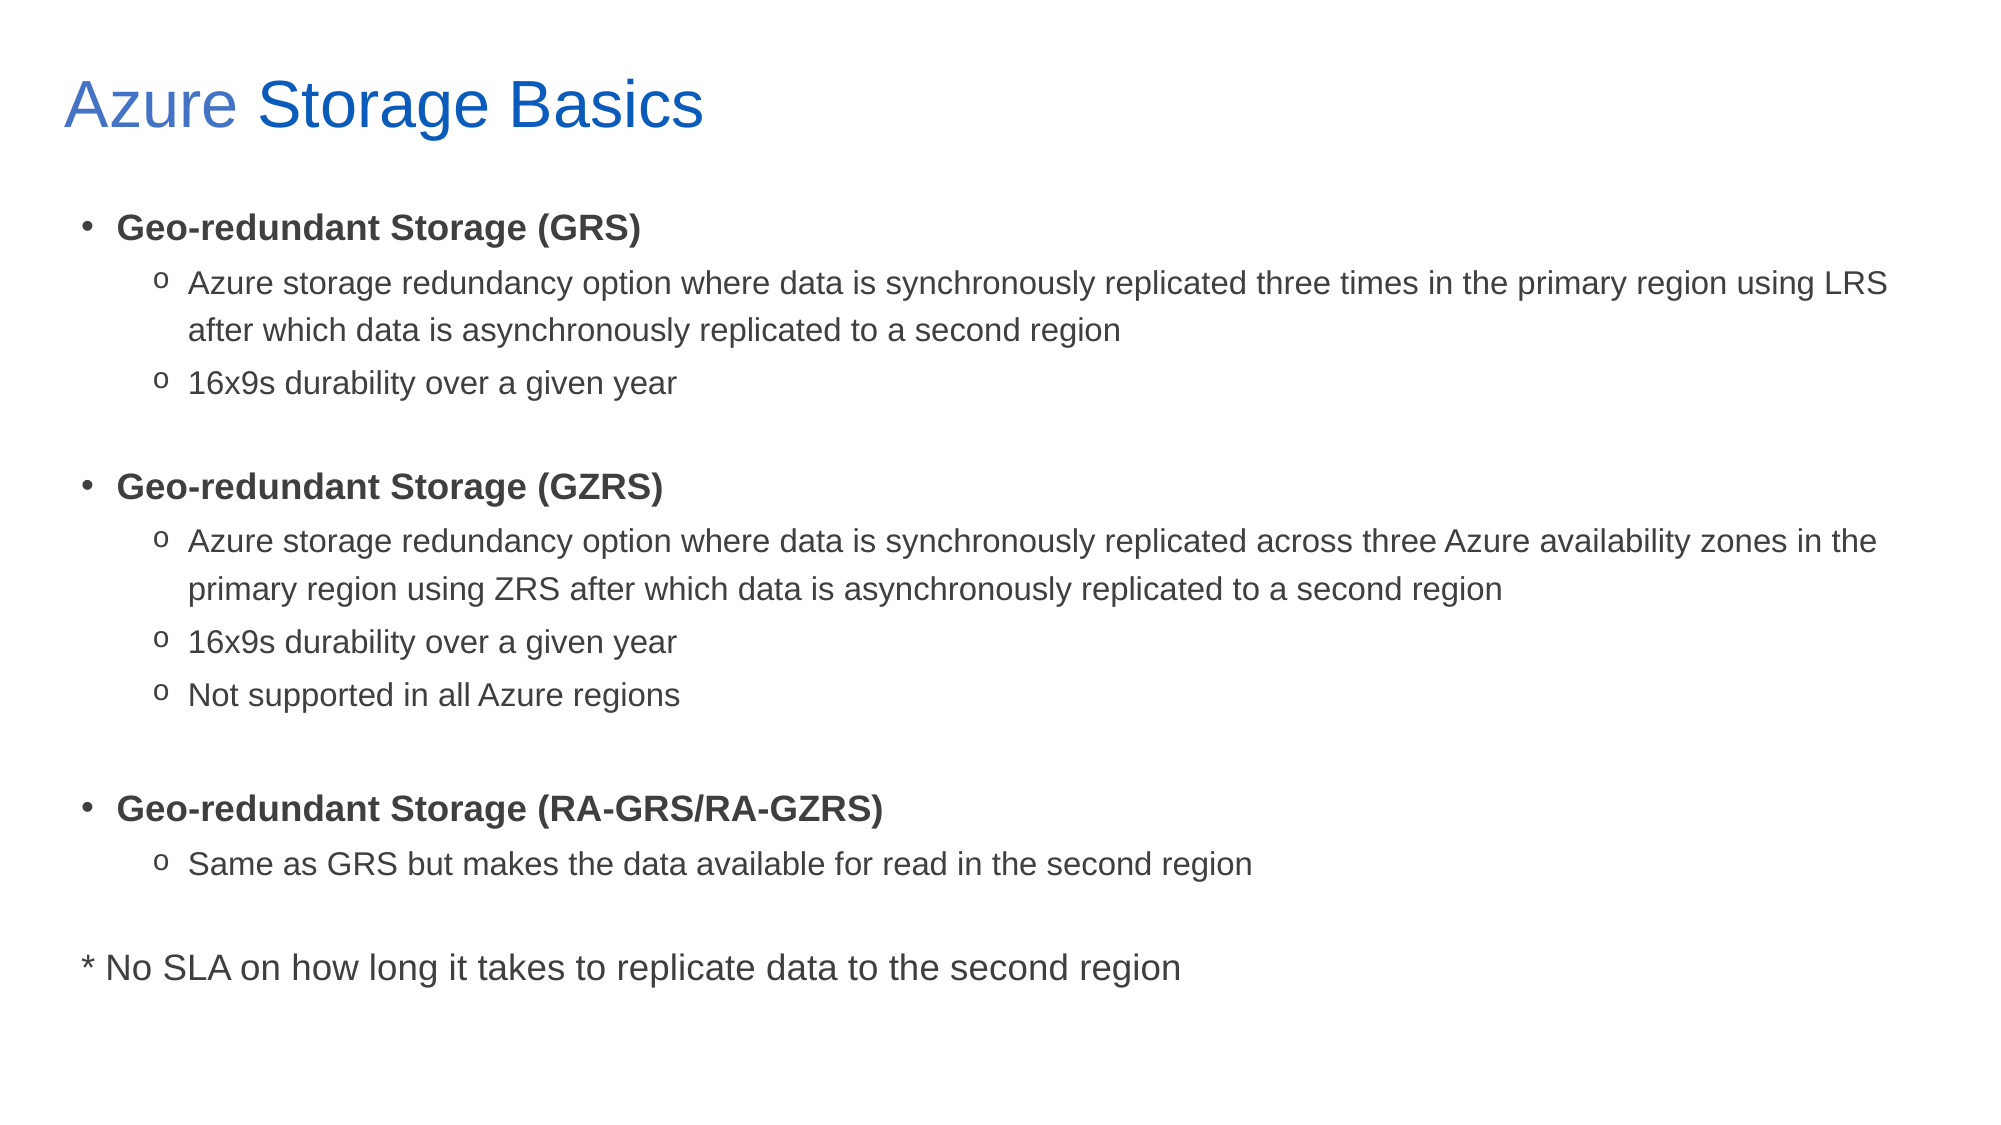

# Azure Storage Basics
Geo-redundant Storage (GRS)
Azure storage redundancy option where data is synchronously replicated three times in the primary region using LRS after which data is asynchronously replicated to a second region
16x9s durability over a given year
Geo-redundant Storage (GZRS)
Azure storage redundancy option where data is synchronously replicated across three Azure availability zones in the primary region using ZRS after which data is asynchronously replicated to a second region
16x9s durability over a given year
Not supported in all Azure regions

Geo-redundant Storage (RA-GRS/RA-GZRS)
Same as GRS but makes the data available for read in the second region
* No SLA on how long it takes to replicate data to the second region